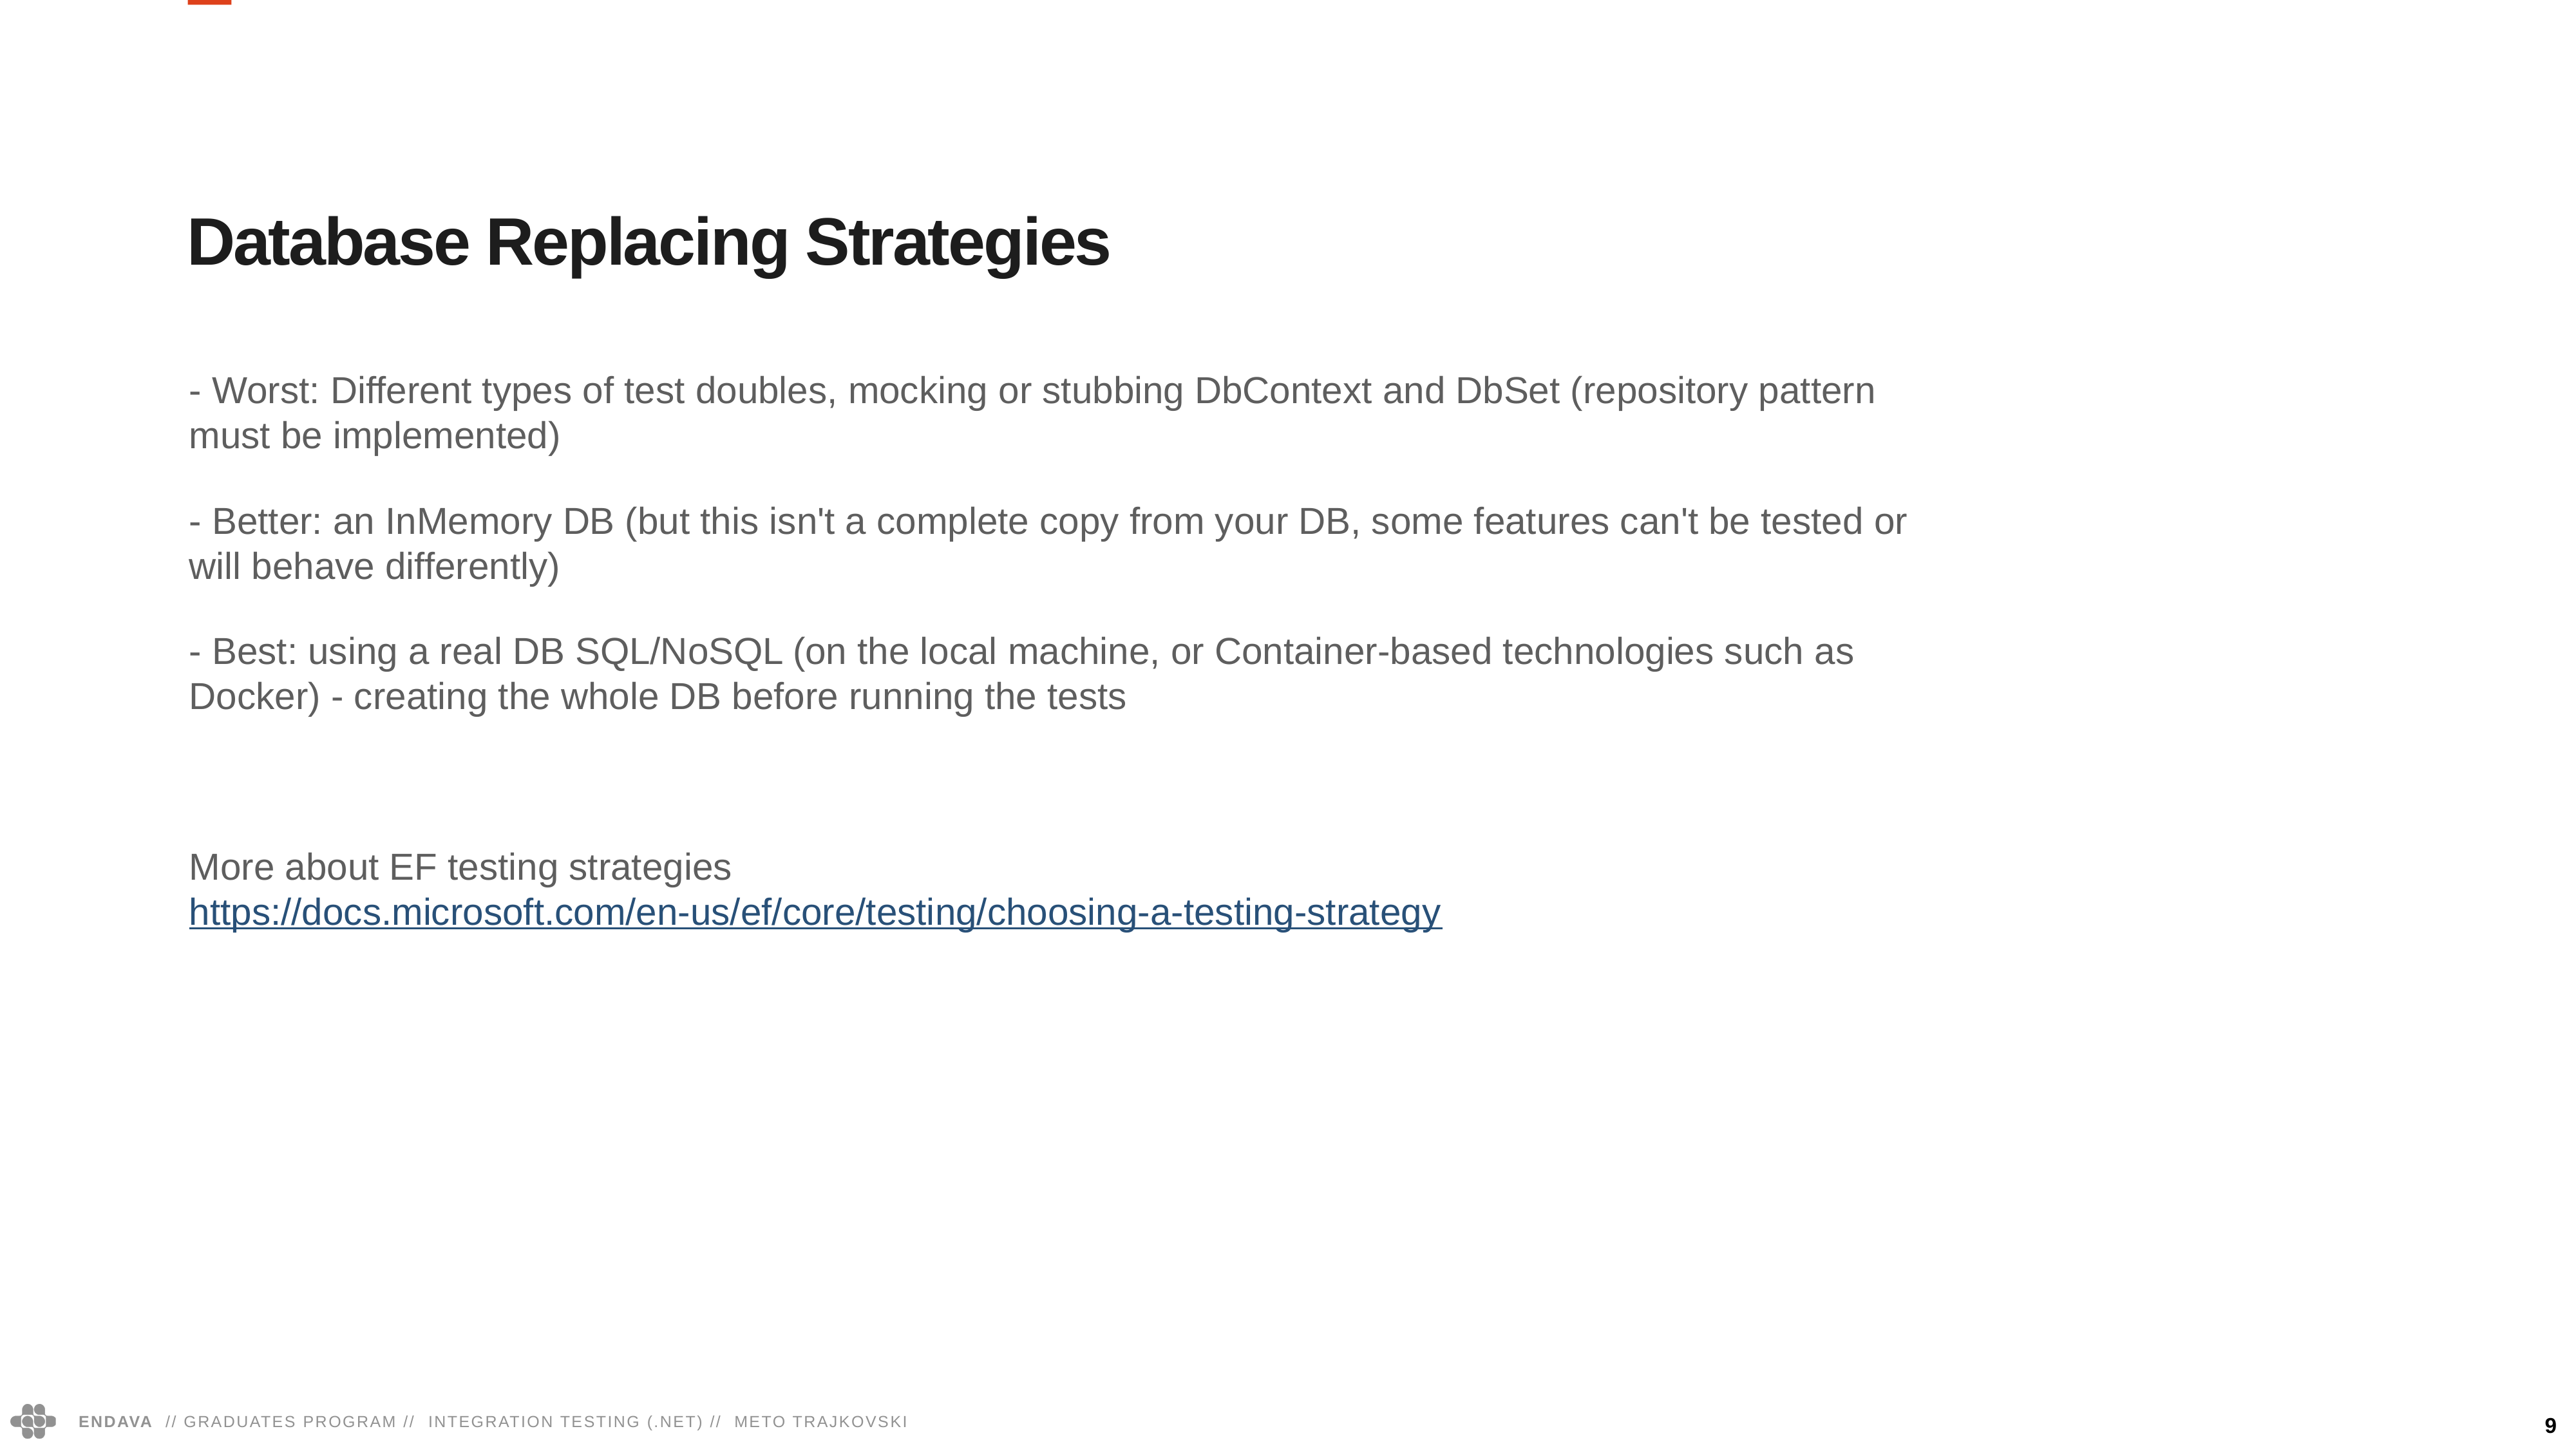

Database Replacing Strategies
- Worst: Different types of test doubles, mocking or stubbing DbContext and DbSet (repository pattern must be implemented)
- Better: an InMemory DB (but this isn't a complete copy from your DB, some features can't be tested or will behave differently)
- Best: using a real DB SQL/NoSQL (on the local machine, or Container-based technologies such as Docker) - creating the whole DB before running the tests

More about EF testing strategies
https://docs.microsoft.com/en-us/ef/core/testing/choosing-a-testing-strategy
9